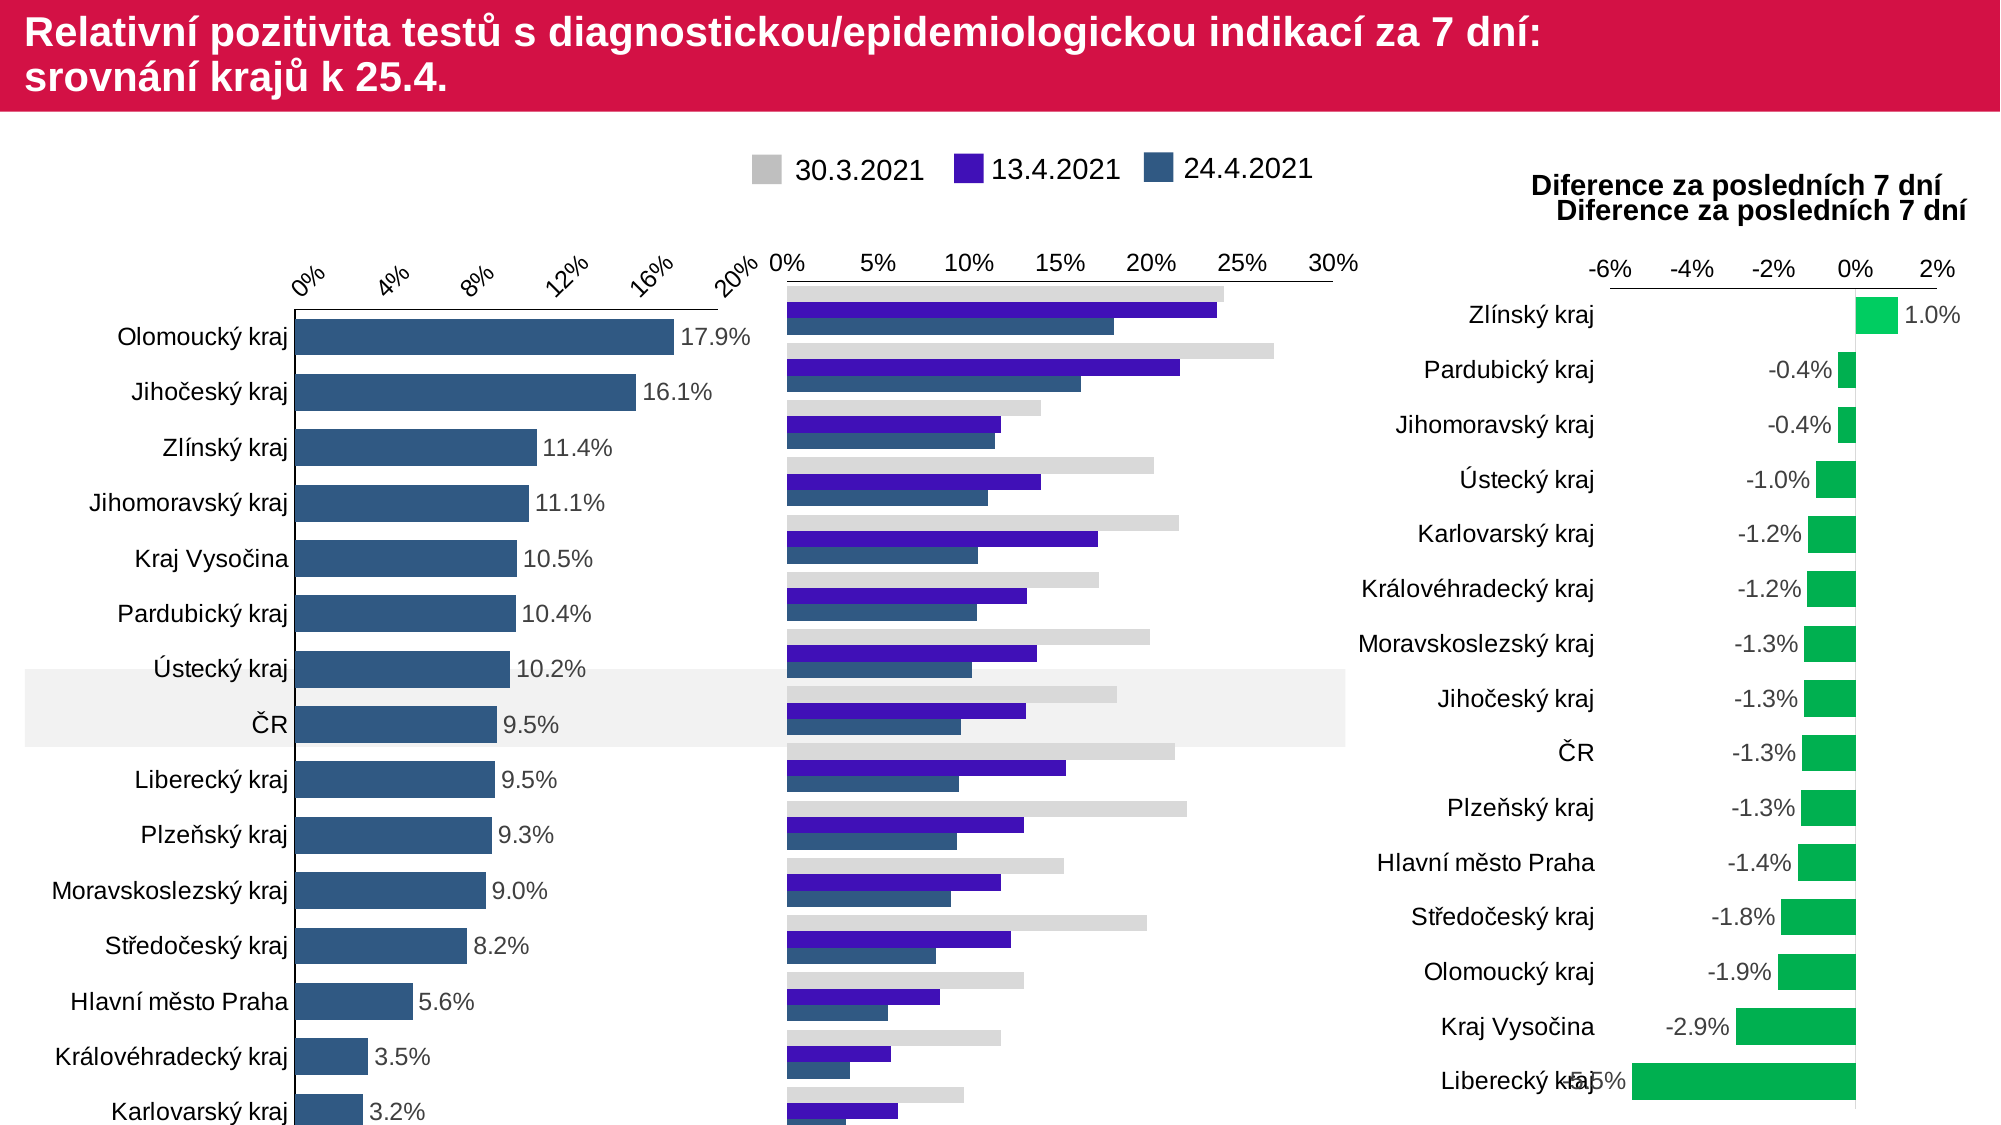

# Relativní pozitivita testů s diagnostickou/epidemiologickou indikací za 7 dní: srovnání krajů k 25.4.
24.4.2021
13.4.2021
30.3.2021

Diference za posledních 7 dní
Diference za posledních 7 dní

### Chart

| Category | rel_poz_epid_diag_7_dni |
|---|---|
| Olomoucký kraj | 0.179317697228 |
| Jihočeský kraj | 0.161322423706 |
| Zlínský kraj | 0.114200279933 |
| Jihomoravský kraj | 0.11052575564 |
| Kraj Vysočina | 0.104920619268 |
| Pardubický kraj | 0.104244514707 |
| Ústecký kraj | 0.10165516317 |
| ČR | 0.095438351836 |
| Liberecký kraj | 0.094642555348 |
| Plzeňský kraj | 0.093105670103 |
| Moravskoslezský kraj | 0.090117278526 |
| Středočeský kraj | 0.081531531531 |
| Hlavní město Praha | 0.055538373171 |
| Královéhradecký kraj | 0.034672970843 |
| Karlovarský kraj | 0.032242063492 |

### Chart

| Category | rel_poz_epid_diag_7_dni | rel_poz_epid_diag_7_dni2 | rel_poz_epid_diag_7_dni3 |
|---|---|---|---|
| Olomoucký kraj | 0.240197248071 | 0.236427751353 | 0.179317697228 |
| Jihočeský kraj | 0.267484105358 | 0.215971576008 | 0.161322423706 |
| Zlínský kraj | 0.139522821576 | 0.117558483463 | 0.114200279933 |
| Jihomoravský kraj | 0.201620125376 | 0.139520370865 | 0.11052575564 |
| Kraj Vysočina | 0.215225127649 | 0.170620363577 | 0.104920619268 |
| Pardubický kraj | 0.171297949853 | 0.13155021834 | 0.104244514707 |
| Ústecký kraj | 0.199112412499 | 0.137219027705 | 0.10165516317 |
| ČR | 0.18107356166 | 0.131091489419 | 0.095438351836 |
| Liberecký kraj | 0.213279458337 | 0.153433750319 | 0.094642555348 |
| Plzeňský kraj | 0.219760113844 | 0.129883705736 | 0.093105670103 |
| Moravskoslezský kraj | 0.152252436447 | 0.117625792881 | 0.090117278526 |
| Středočeský kraj | 0.19770575634 | 0.122824974411 | 0.081531531531 |
| Hlavní město Praha | 0.130020395356 | 0.084059623686 | 0.055538373171 |
| Královéhradecký kraj | 0.117491014889 | 0.057250470809 | 0.034672970843 |
| Karlovarský kraj | 0.09717675941 | 0.060850111856 | 0.032242063492 |

### Chart

| Category | 7D | Column2 | Column3 |
|---|---|---|---|
| Zlínský kraj | 0.010483870556999994 | 0.0 | 0.010483870556999994 |
| Pardubický kraj | -0.004194339716000001 | -0.004194339716000001 | 0.0 |
| Jihomoravský kraj | -0.004407630718999994 | -0.004407630718999994 | 0.0 |
| Ústecký kraj | -0.009659821538999996 | -0.009659821538999996 | 0.0 |
| Karlovarský kraj | -0.011666966005000001 | -0.011666966005000001 | 0.0 |
| Královéhradecký kraj | -0.011760338677999999 | -0.011760338677999999 | 0.0 |
| Moravskoslezský kraj | -0.012534682783000003 | -0.012534682783000003 | 0.0 |
| Jihočeský kraj | -0.012582171650000001 | -0.012582171650000001 | 0.0 |
| ČR | -0.013073553804000007 | -0.013073553804000007 | 0.0 |
| Plzeňský kraj | -0.013274129686999994 | -0.013274129686999994 | 0.0 |
| Hlavní město Praha | -0.014143676399 | -0.014143676399 | 0.0 |
| Středočeský kraj | -0.018133687433000006 | -0.018133687433000006 | 0.0 |
| Olomoucký kraj | -0.019046874619999987 | -0.019046874619999987 | 0.0 |
| Kraj Vysočina | -0.029337380913000005 | -0.029337380913000005 | 0.0 |
| Liberecký kraj | -0.054666463030000015 | -0.054666463030000015 | 0.0 |